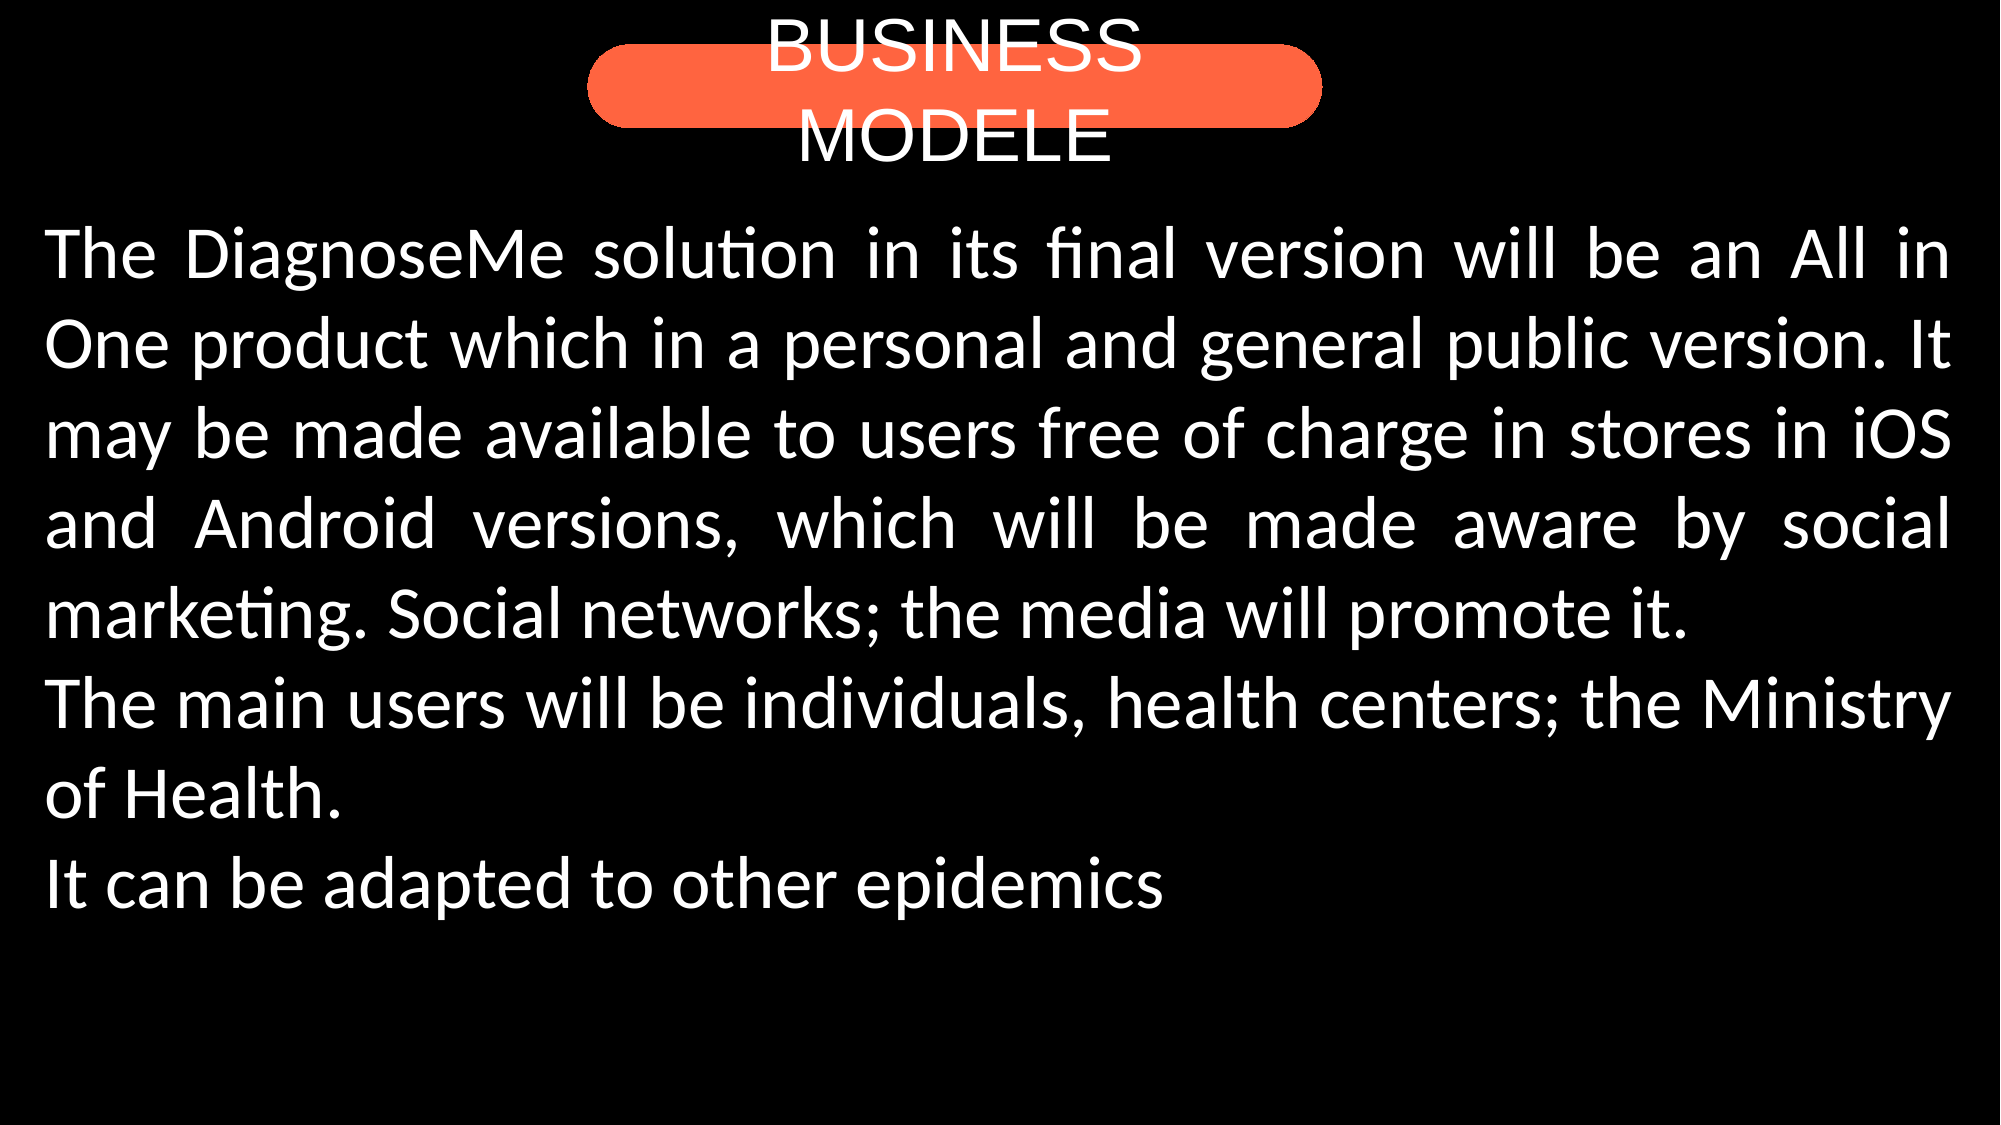

BUSINESS MODELE
The DiagnoseMe solution in its final version will be an All in One product which in a personal and general public version. It may be made available to users free of charge in stores in iOS and Android versions, which will be made aware by social marketing. Social networks; the media will promote it.
The main users will be individuals, health centers; the Ministry of Health.
It can be adapted to other epidemics